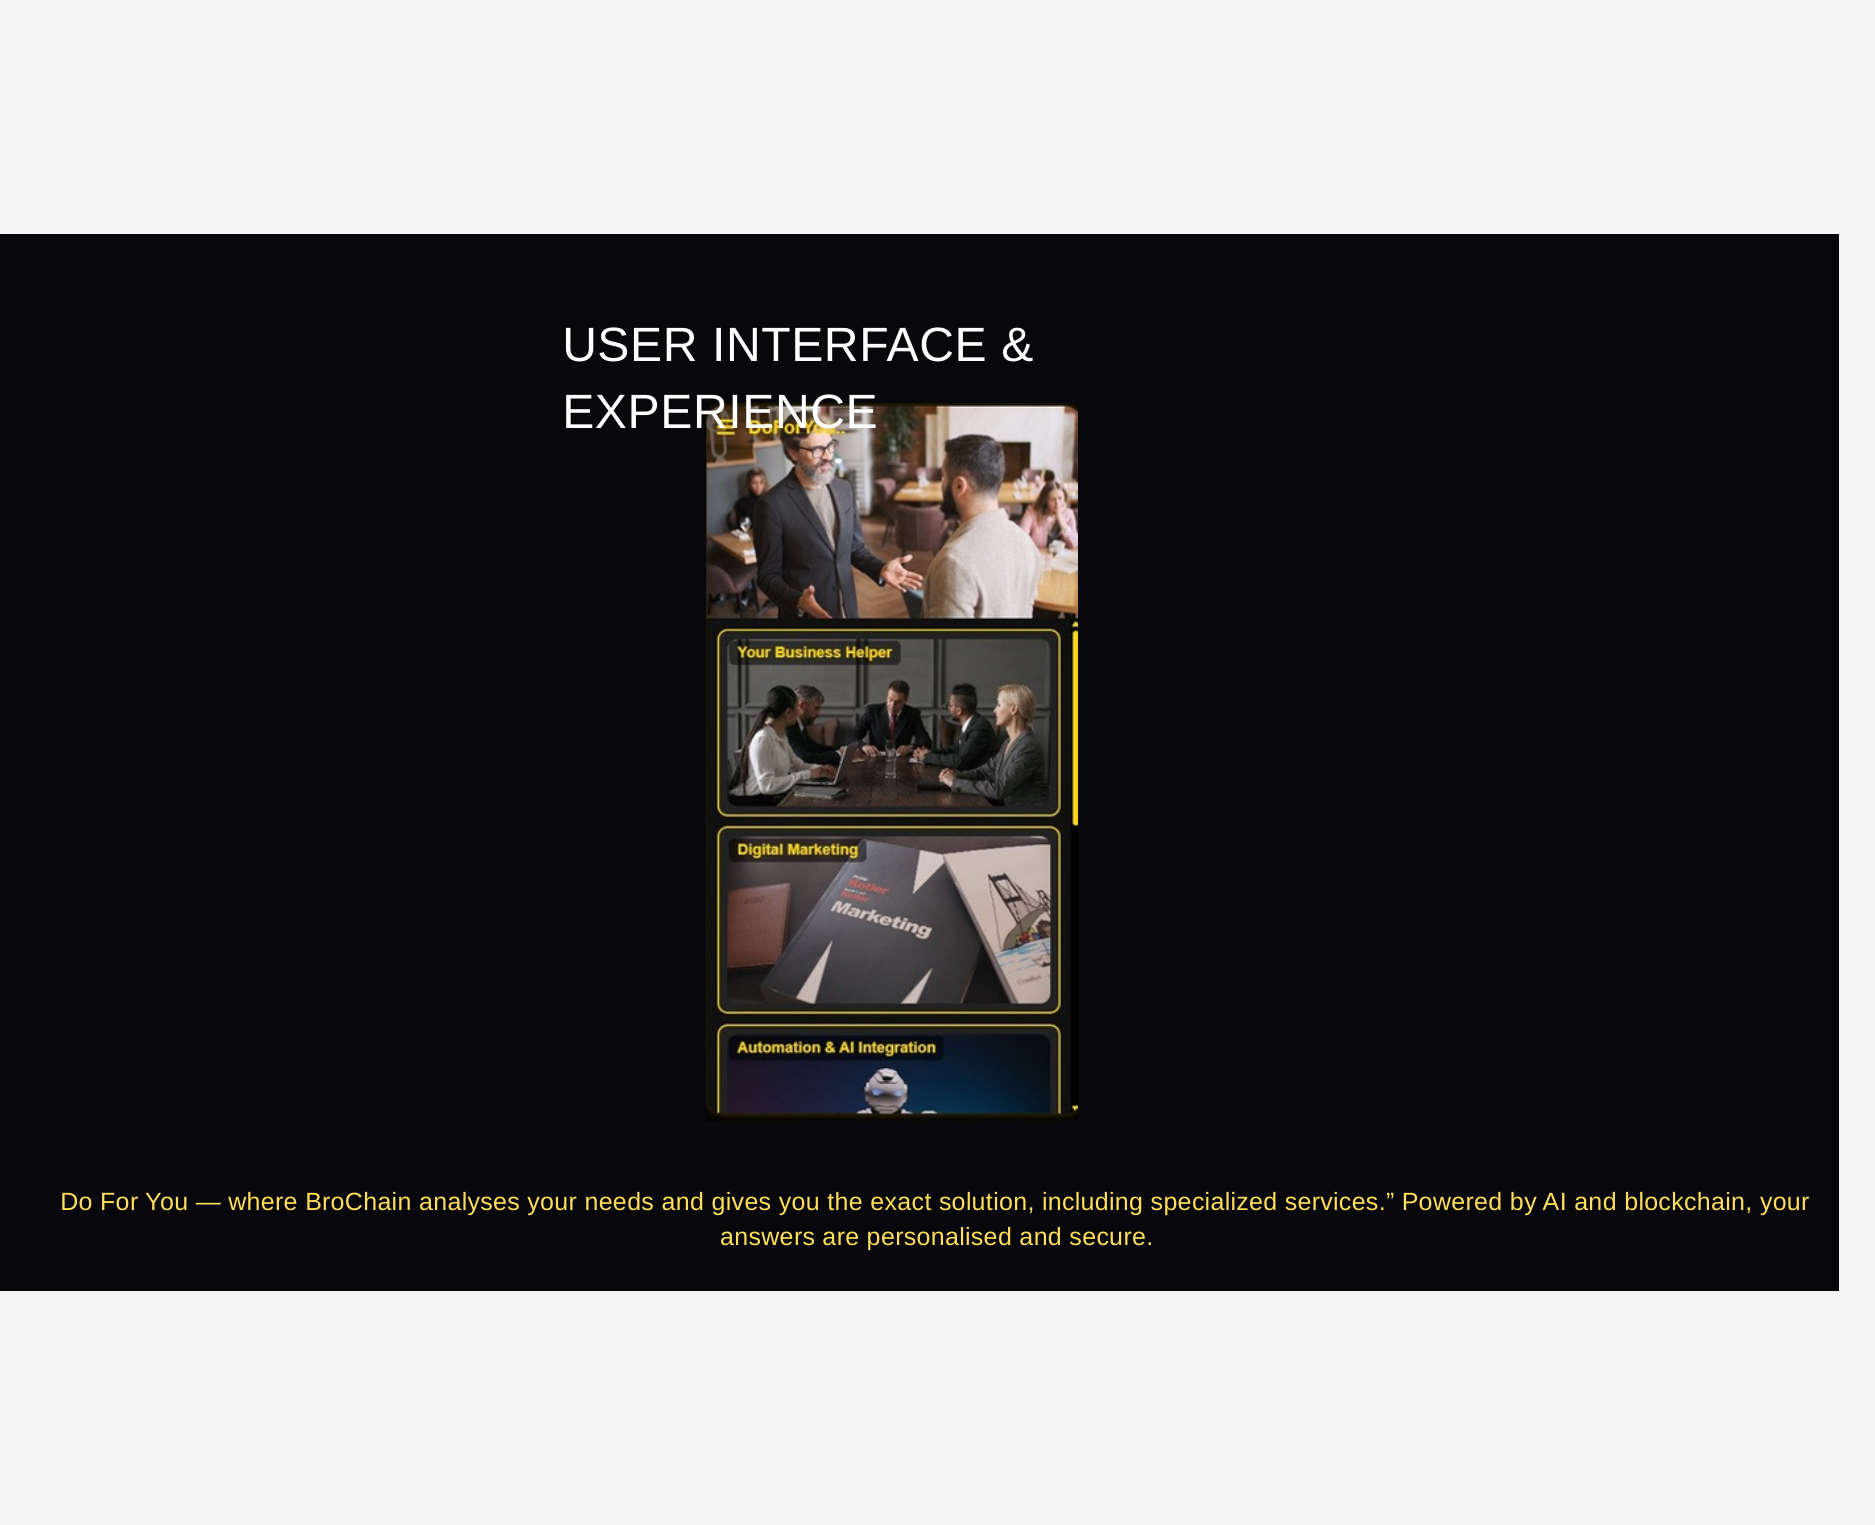

USER INTERFACE & EXPERIENCE

Do For You — where BroChain analyses your needs and gives you the exact solution, including specialized services.” Powered by AI and blockchain, your answers are personalised and secure.